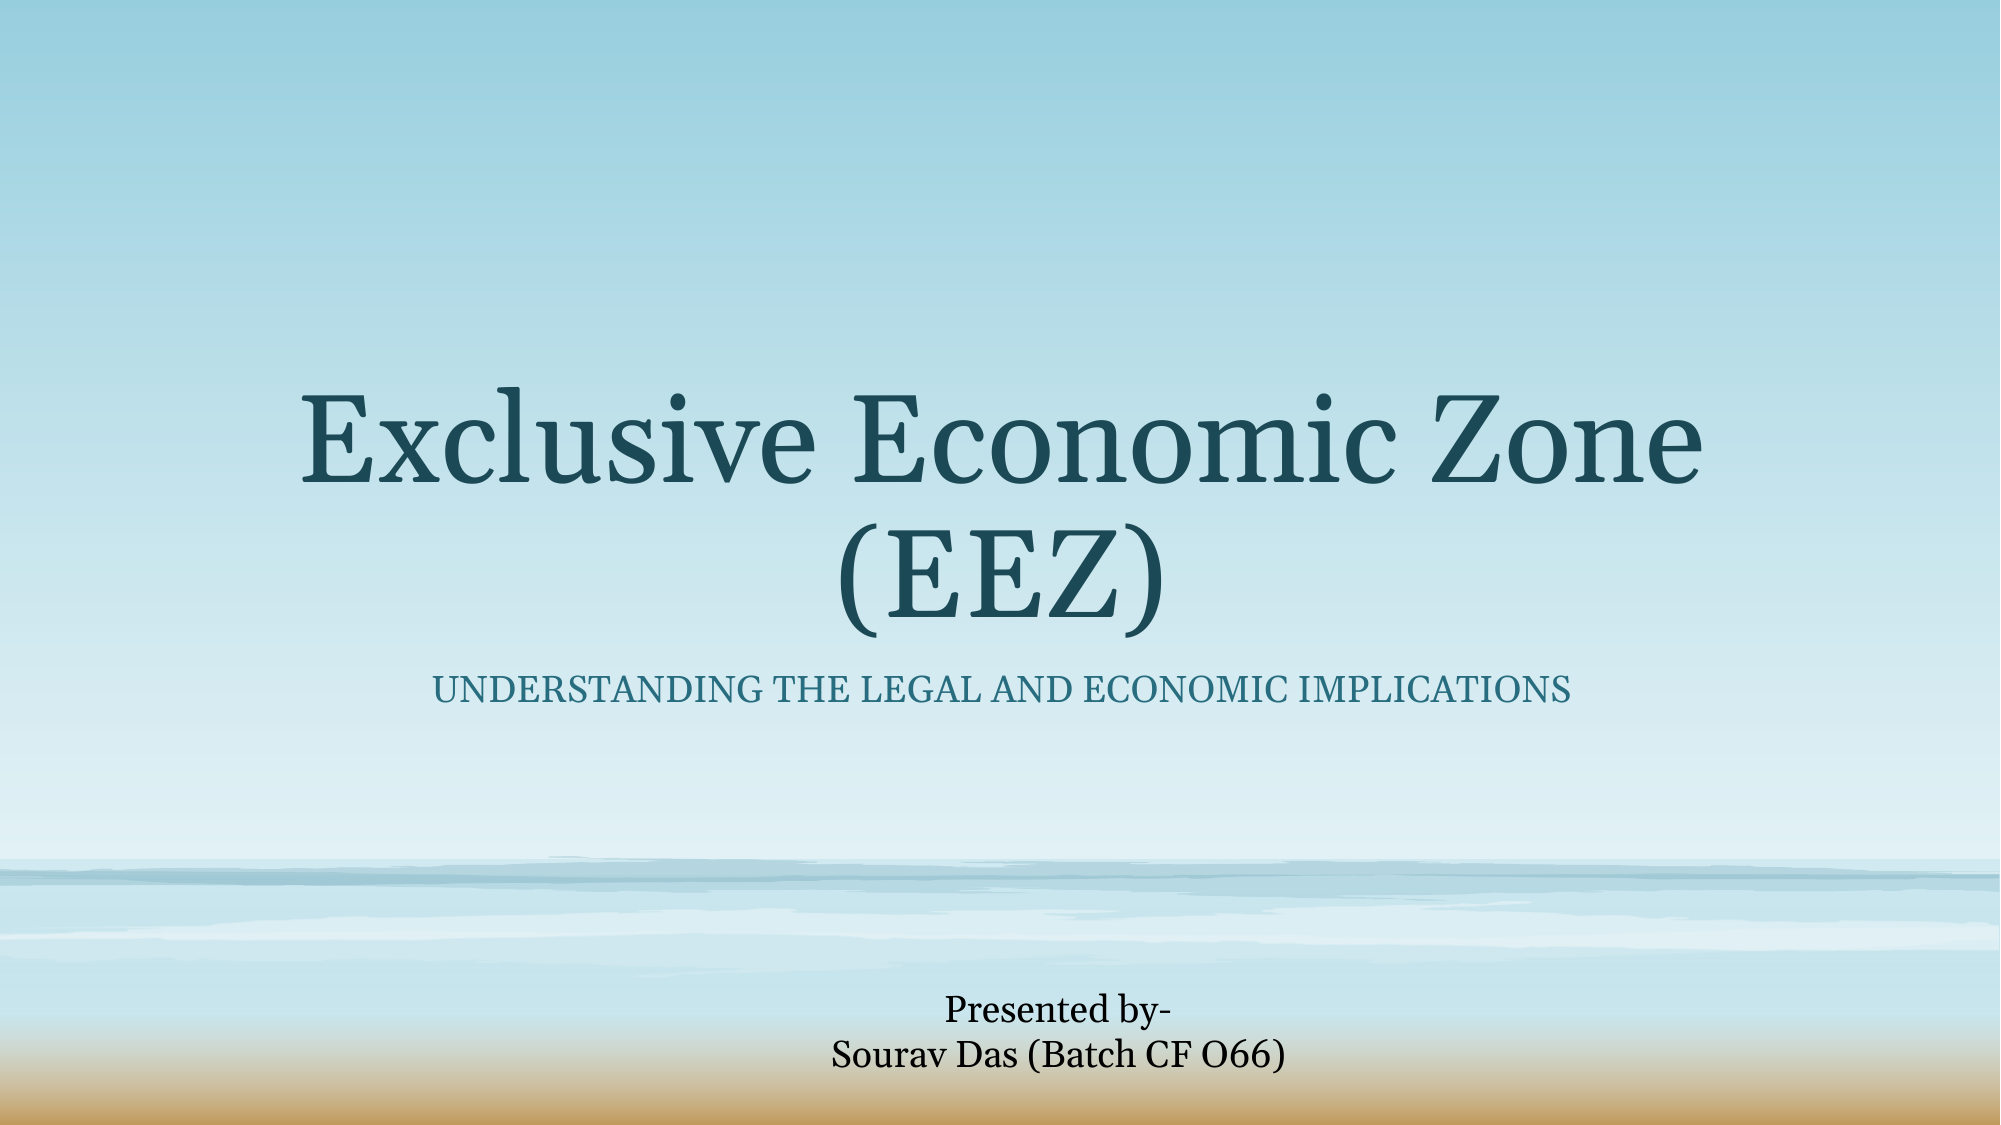

# Exclusive Economic Zone (EEZ)
Understanding the Legal and Economic Implications
Presented by-
Sourav Das (Batch CF O66)